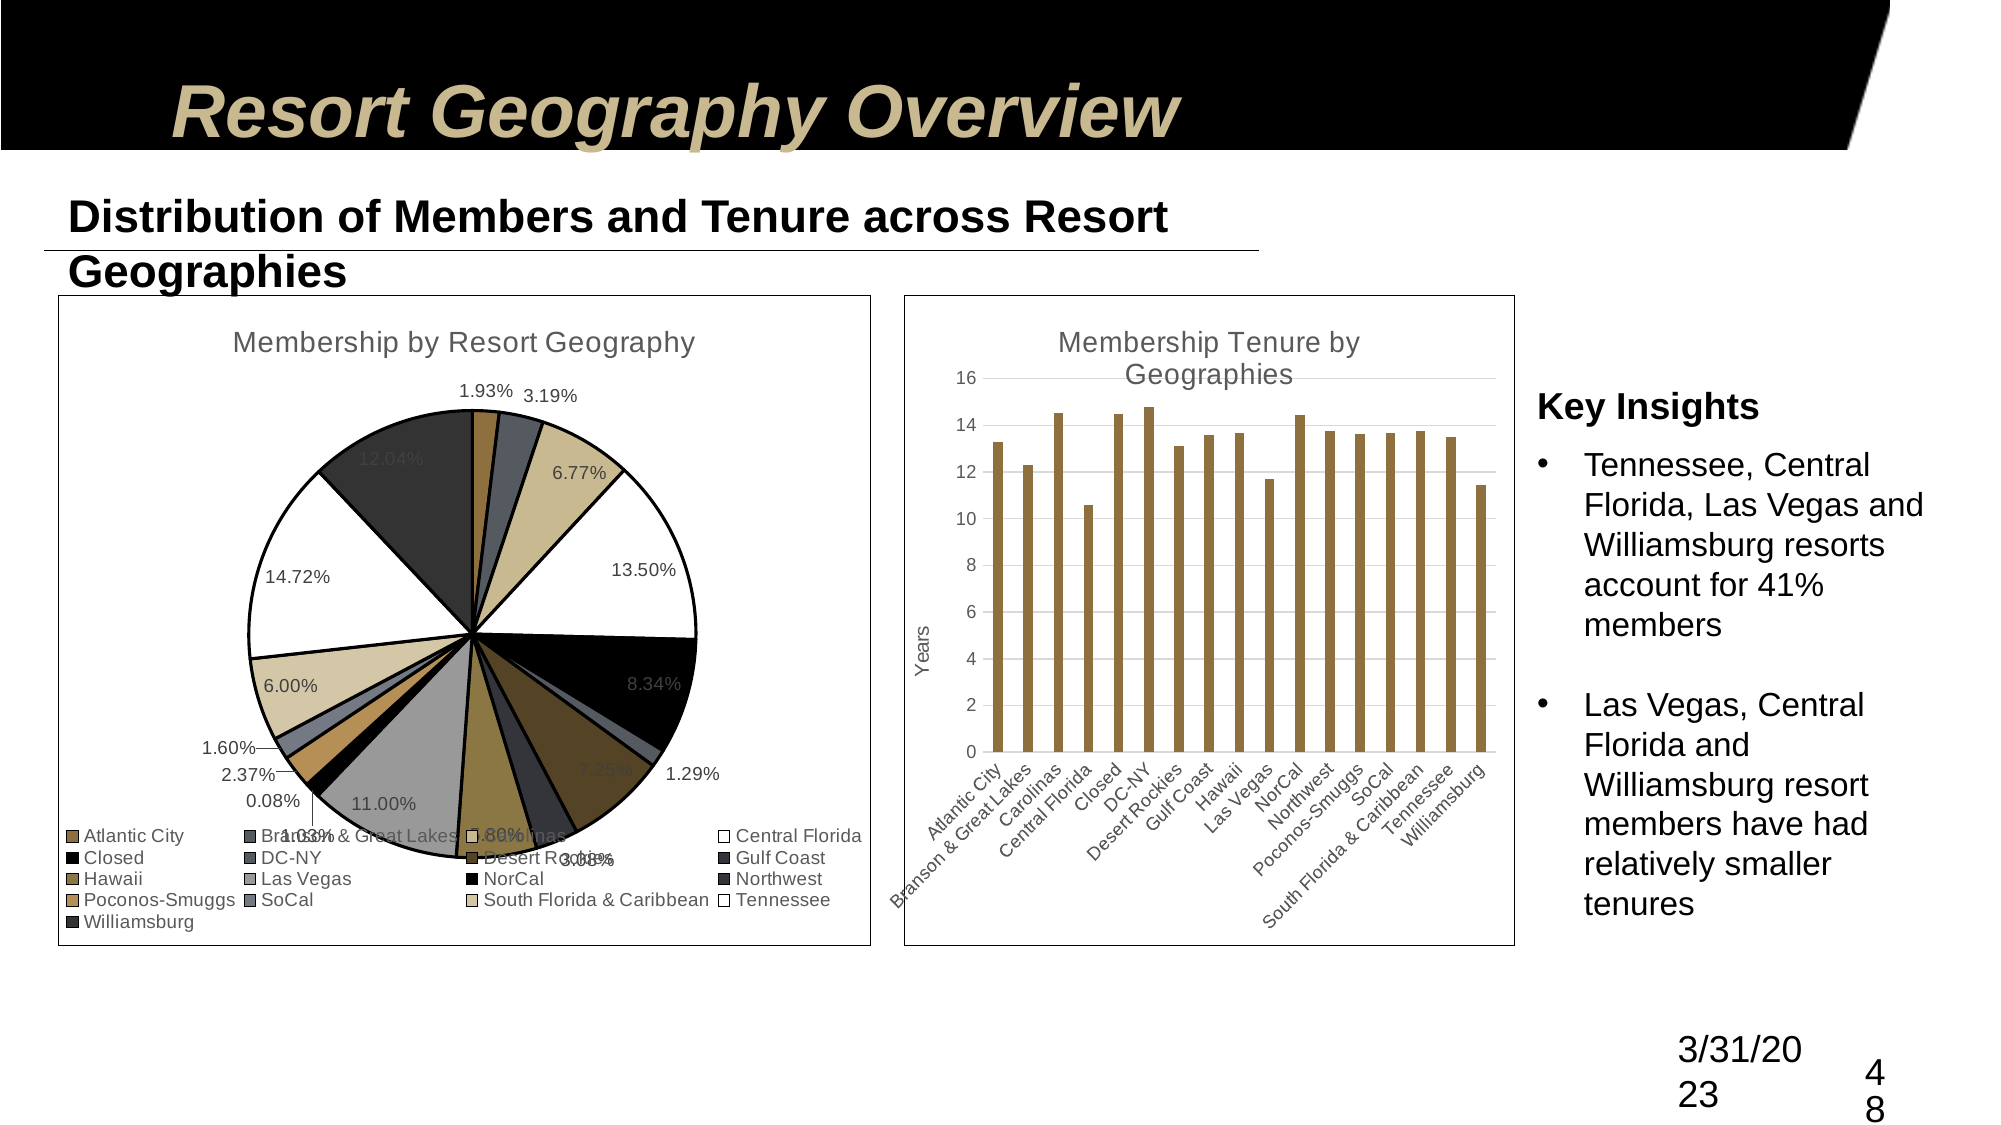

# Resort Geography Overview
Distribution of Members and Tenure across Resort Geographies

### Chart: Membership by Resort Geography

| Category | Count of ID |
|---|---|
| Atlantic City | 0.0193151417870519 |
| Branson & Great Lakes | 0.031906545389691454 |
| Carolinas | 0.0676832530765115 |
| Central Florida | 0.13500980916711253 |
| Closed | 0.08336008560727662 |
| DC-NY | 0.012876761191367932 |
| Desert Rockies | 0.07251649723559836 |
| Gulf Coast | 0.03083645443196005 |
| Hawaii | 0.05803459960763332 |
| Las Vegas | 0.1099696807561976 |
| NorCal | 0.01032637774210808 |
| Northwest | 0.0008025682182985554 |
| Poconos-Smuggs | 0.02372034956304619 |
| SoCal | 0.015980024968789013 |
| South Florida & Caribbean | 0.059978598180845374 |
| Tennessee | 0.14724451578384162 |
| Williamsburg | 0.12043873729266988 |

### Chart: Membership Tenure by Geographies

| Category | Average of Membership_Tenure |
|---|---|
| Atlantic City | 13.274111744228994 |
| Branson & Great Lakes | 12.284312804359976 |
| Carolinas | 14.519720619235866 |
| Central Florida | 10.60534699365922 |
| Closed | 14.476931552631573 |
| DC-NY | 14.775498029085847 |
| Desert Rockies | 13.107956387850507 |
| Gulf Coast | 13.588755885482945 |
| Hawaii | 13.680131515365677 |
| Las Vegas | 11.68282938906905 |
| NorCal | 14.45699957340242 |
| Northwest | 13.75829522222222 |
| Poconos-Smuggs | 13.60977650075191 |
| SoCal | 13.668548200892856 |
| South Florida & Caribbean | 13.746384313708036 |
| Tennessee | 13.501994725532958 |
| Williamsburg | 11.426157421886598 |
Key Insights
Tennessee, Central Florida, Las Vegas and Williamsburg resorts account for 41% members

Las Vegas, Central Florida and Williamsburg resort members have had relatively smaller tenures
3/31/2023
48